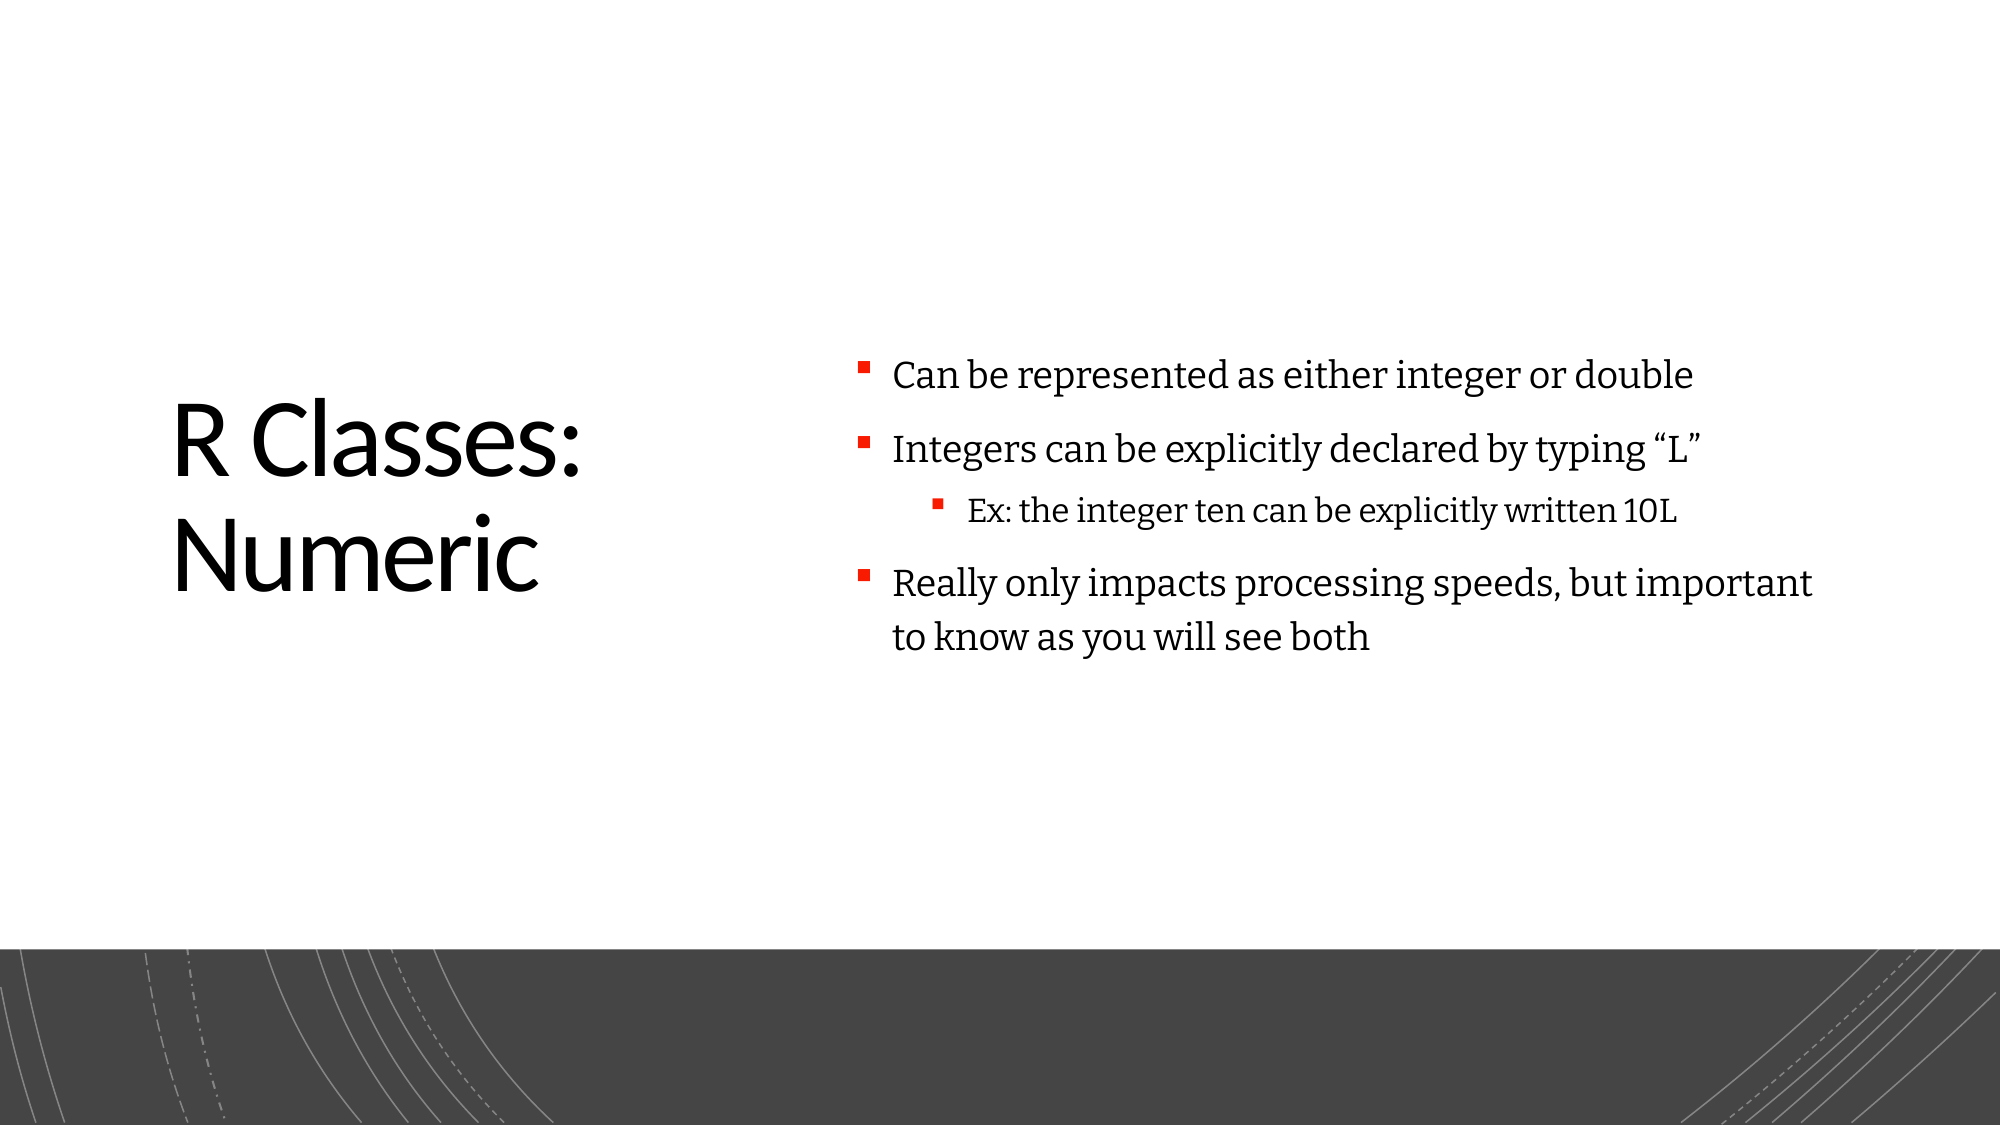

23
# R Classes: Numeric
Can be represented as either integer or double
Integers can be explicitly declared by typing “L”
Ex: the integer ten can be explicitly written 10L
Really only impacts processing speeds, but important to know as you will see both